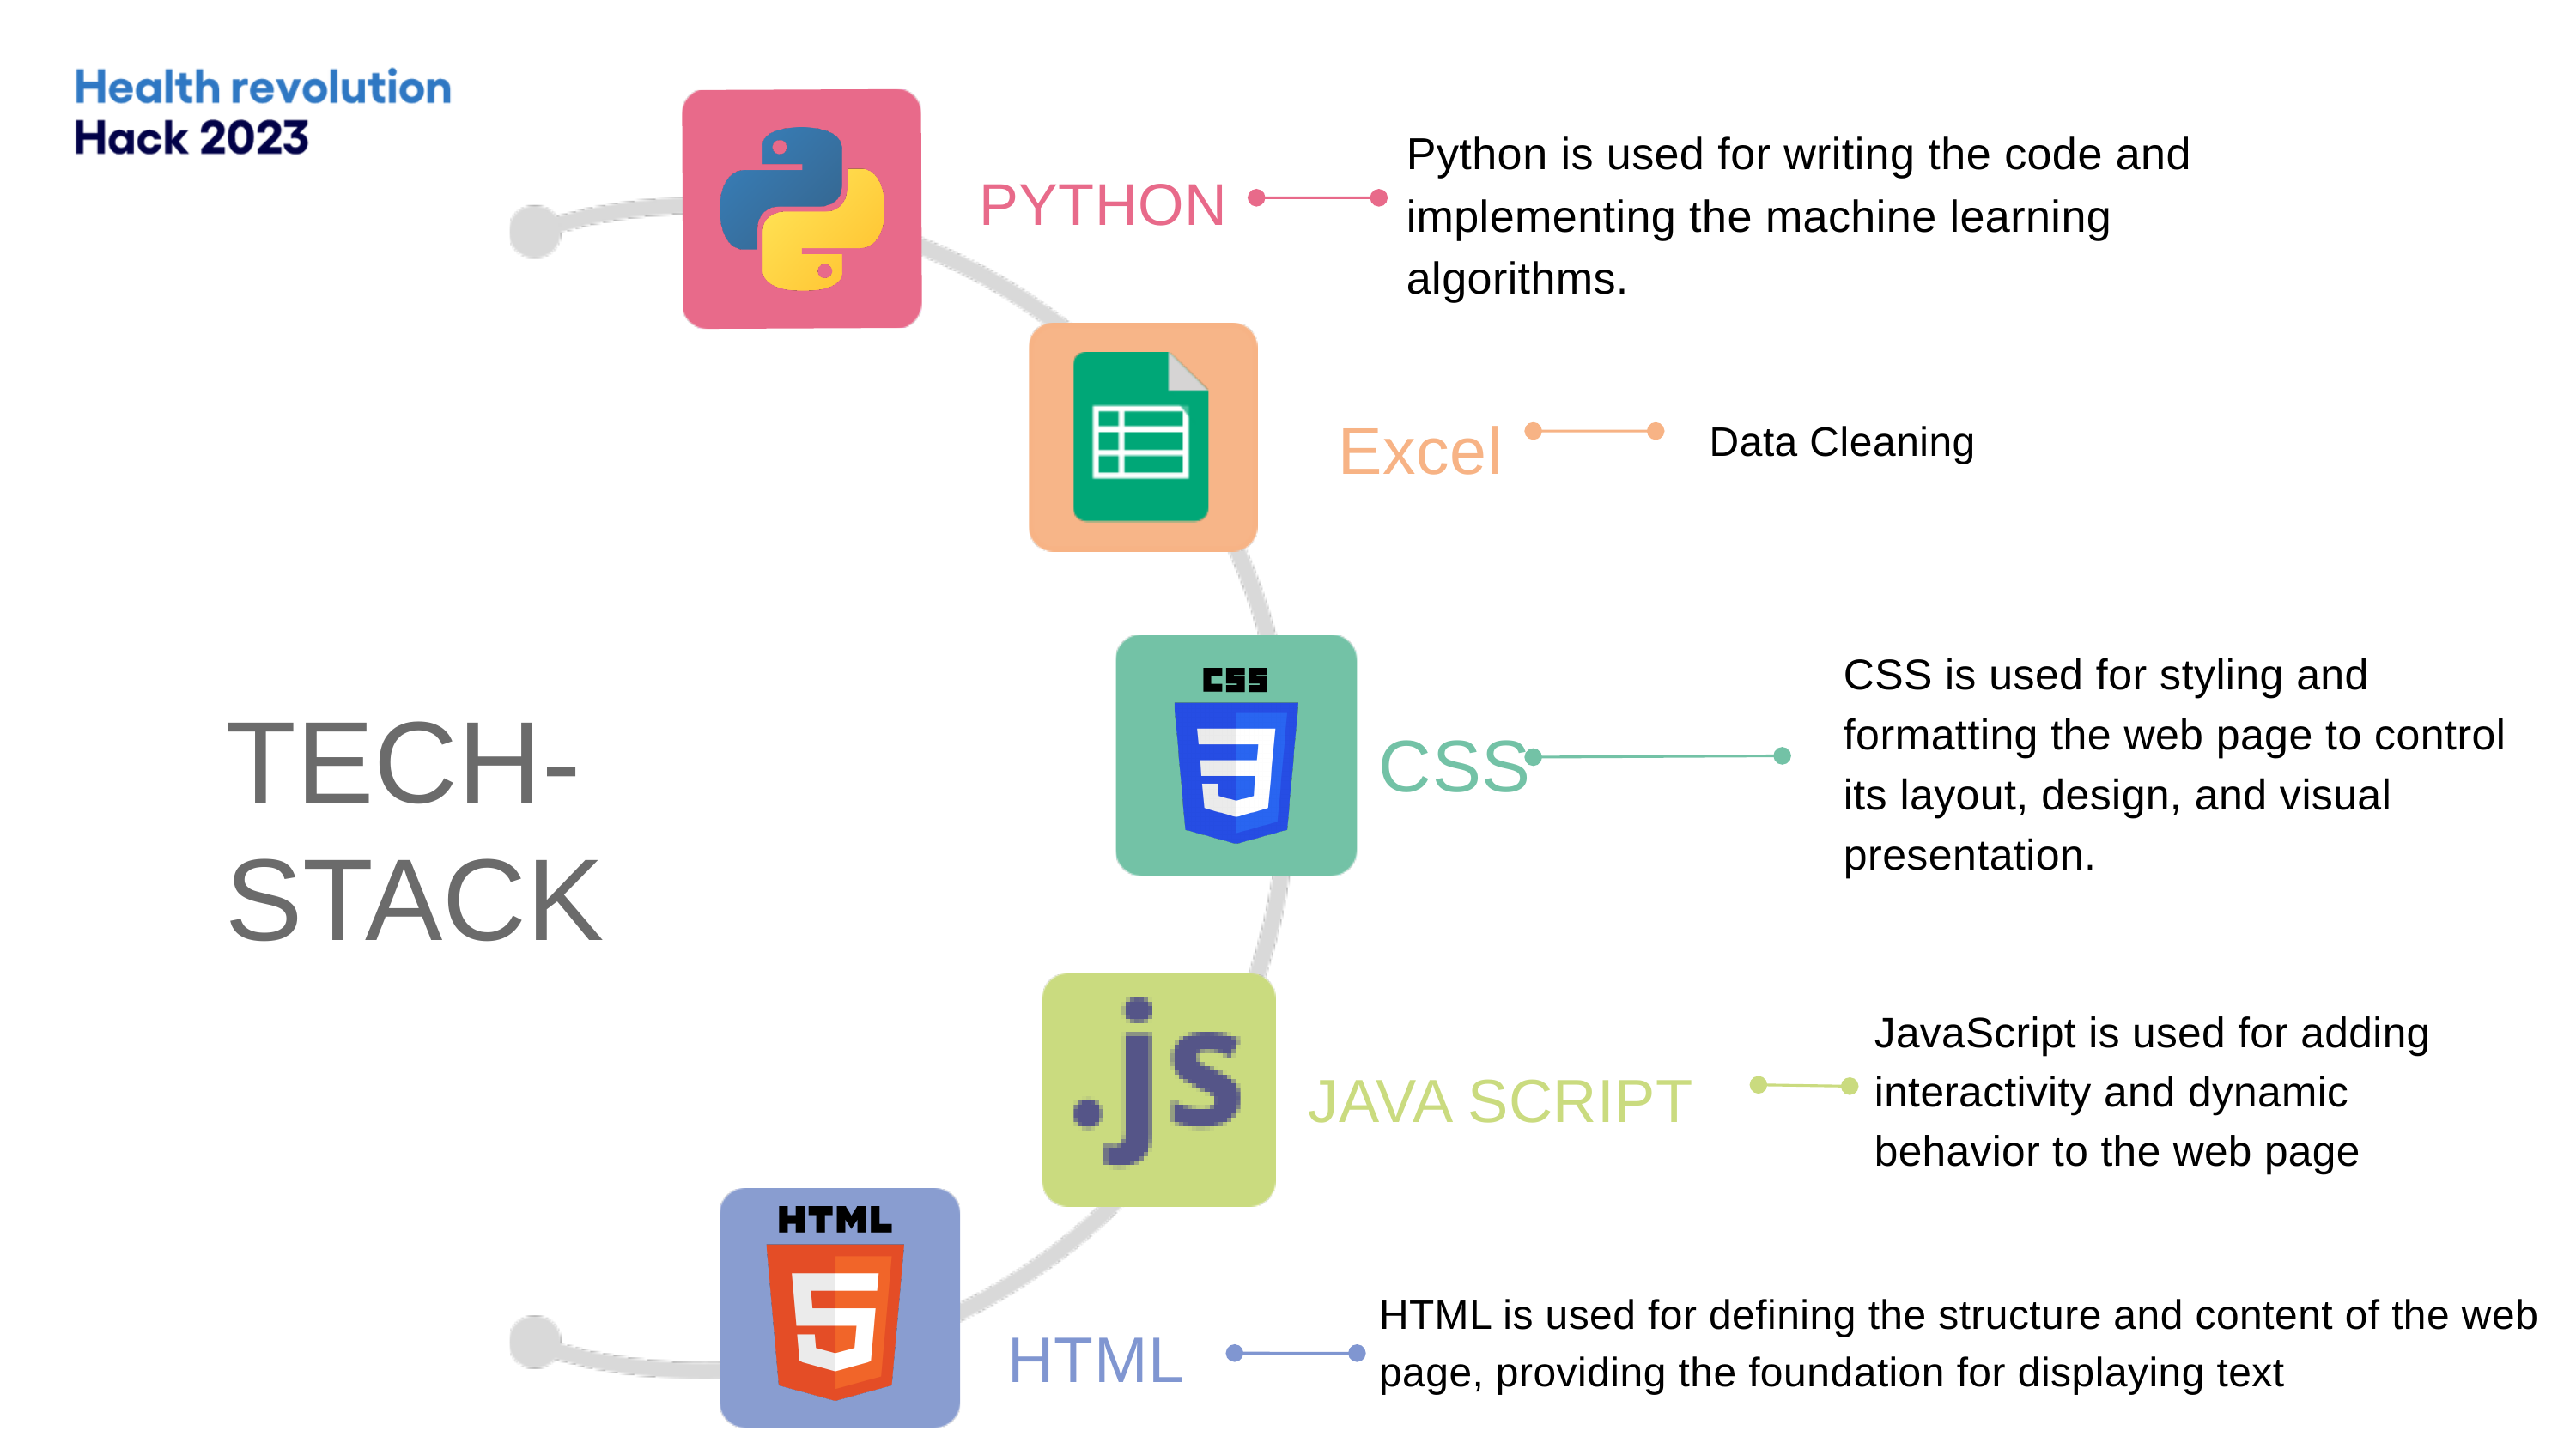

Python is used for writing the code and implementing the machine learning algorithms.

PYTHON

 Excel
Data Cleaning

CSS is used for styling and formatting the web page to control its layout, design, and visual presentation.

TECH-STACK
CSS

JavaScript is used for adding interactivity and dynamic behavior to the web page

JAVA SCRIPT

HTML is used for defining the structure and content of the web page, providing the foundation for displaying text
HTML